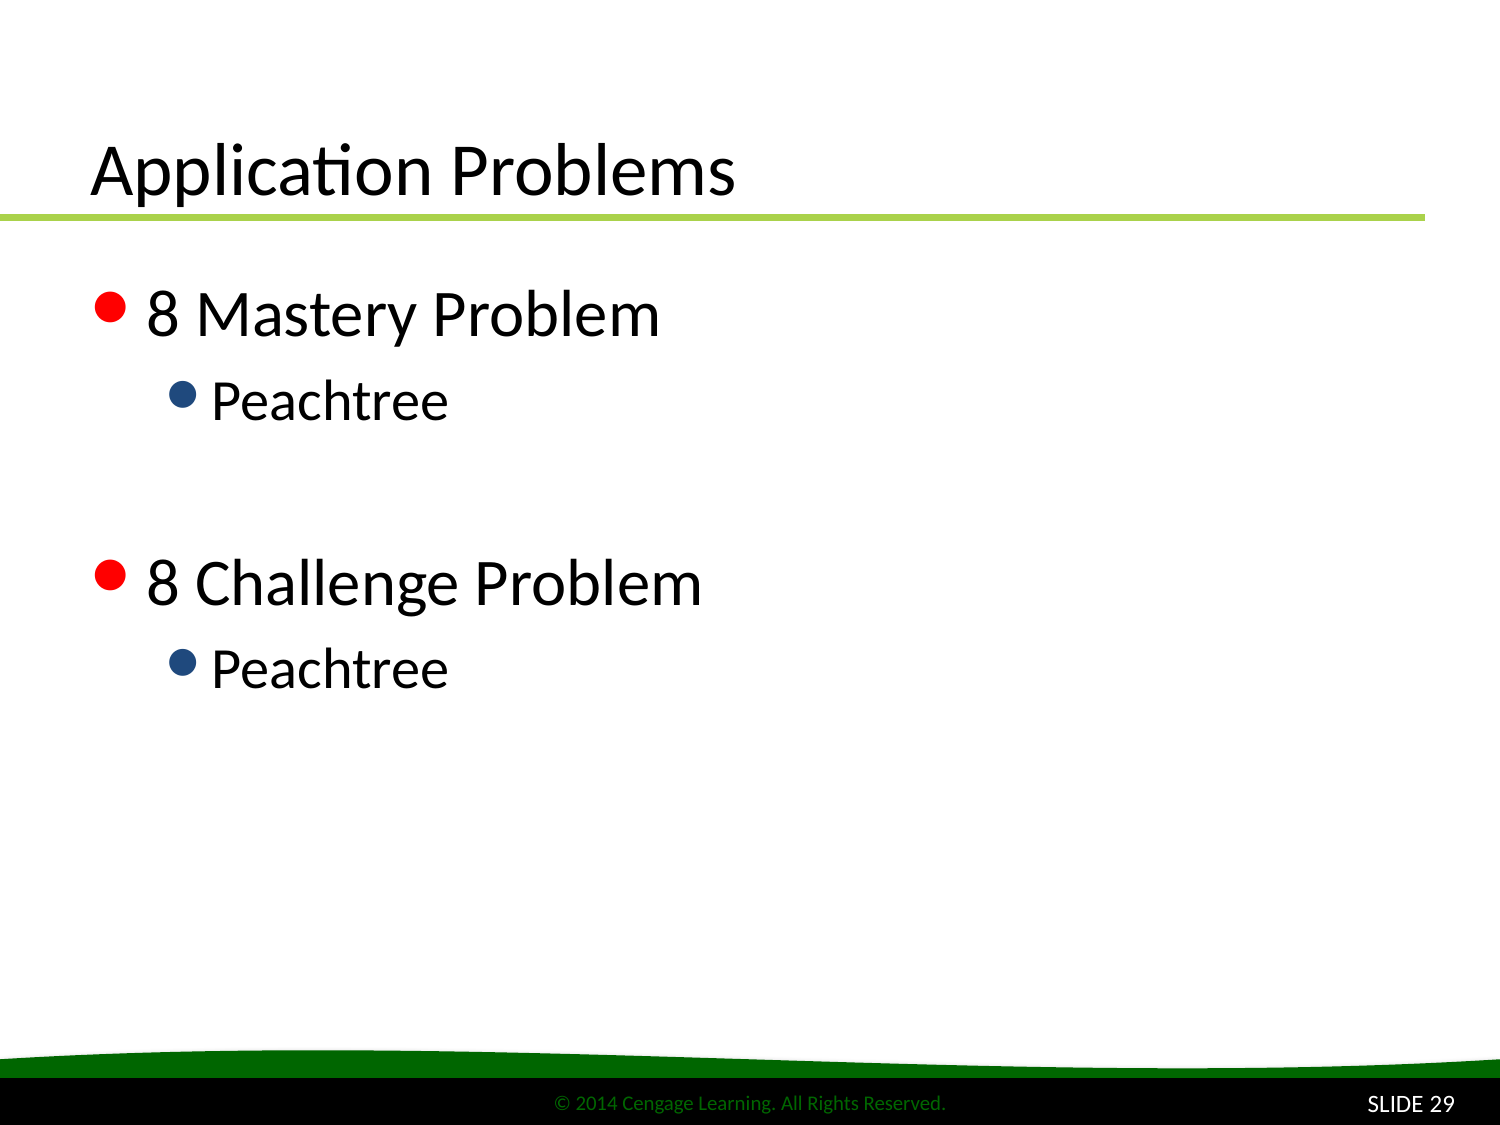

# Application Problems
8 Mastery Problem
Peachtree

8 Challenge Problem
Peachtree

SLIDE 29